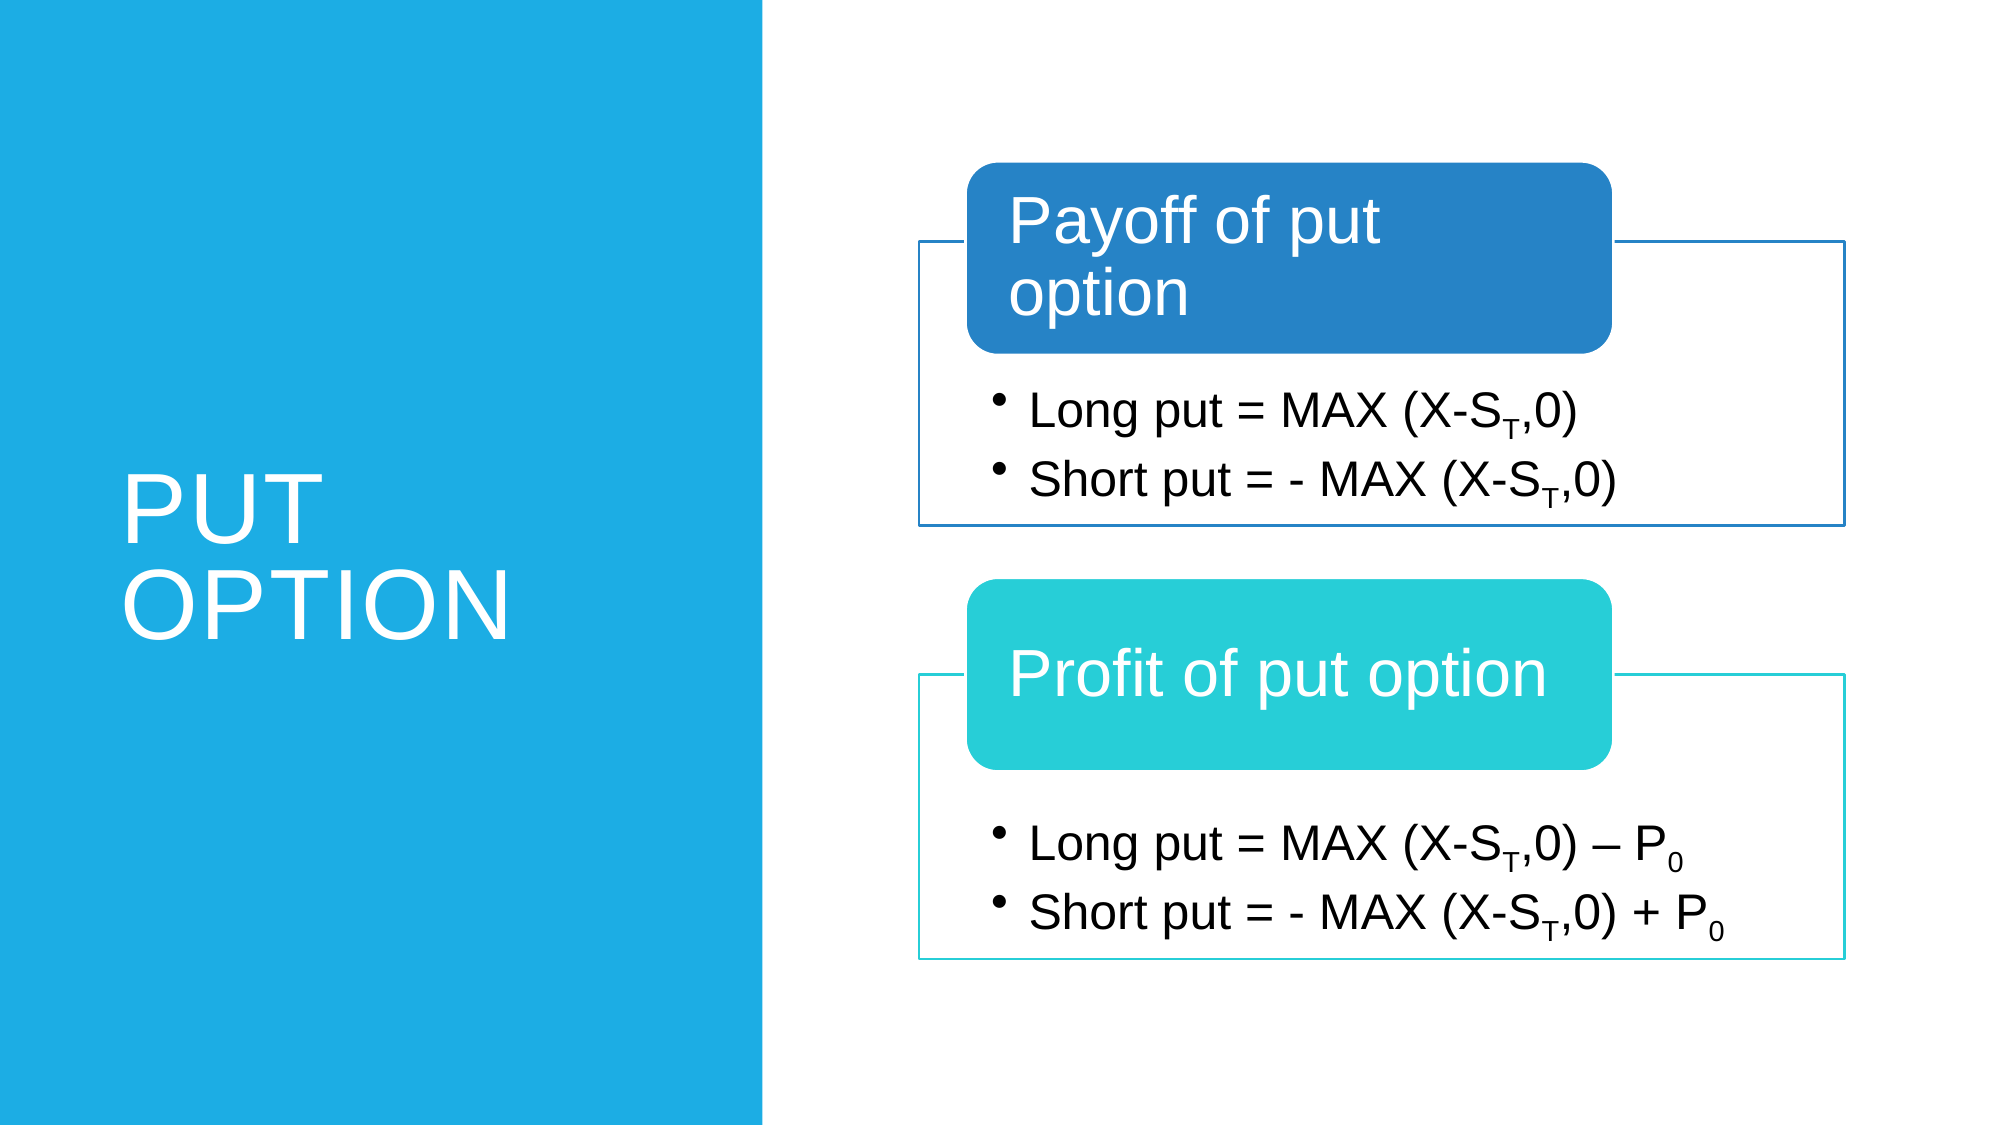

# Put Option
Long put = MAX (X-ST,0)
Short put = - MAX (X-ST,0)
Payoff of put option
Long put = MAX (X-ST,0) – P0
Short put = - MAX (X-ST,0) + P0
Profit of put option